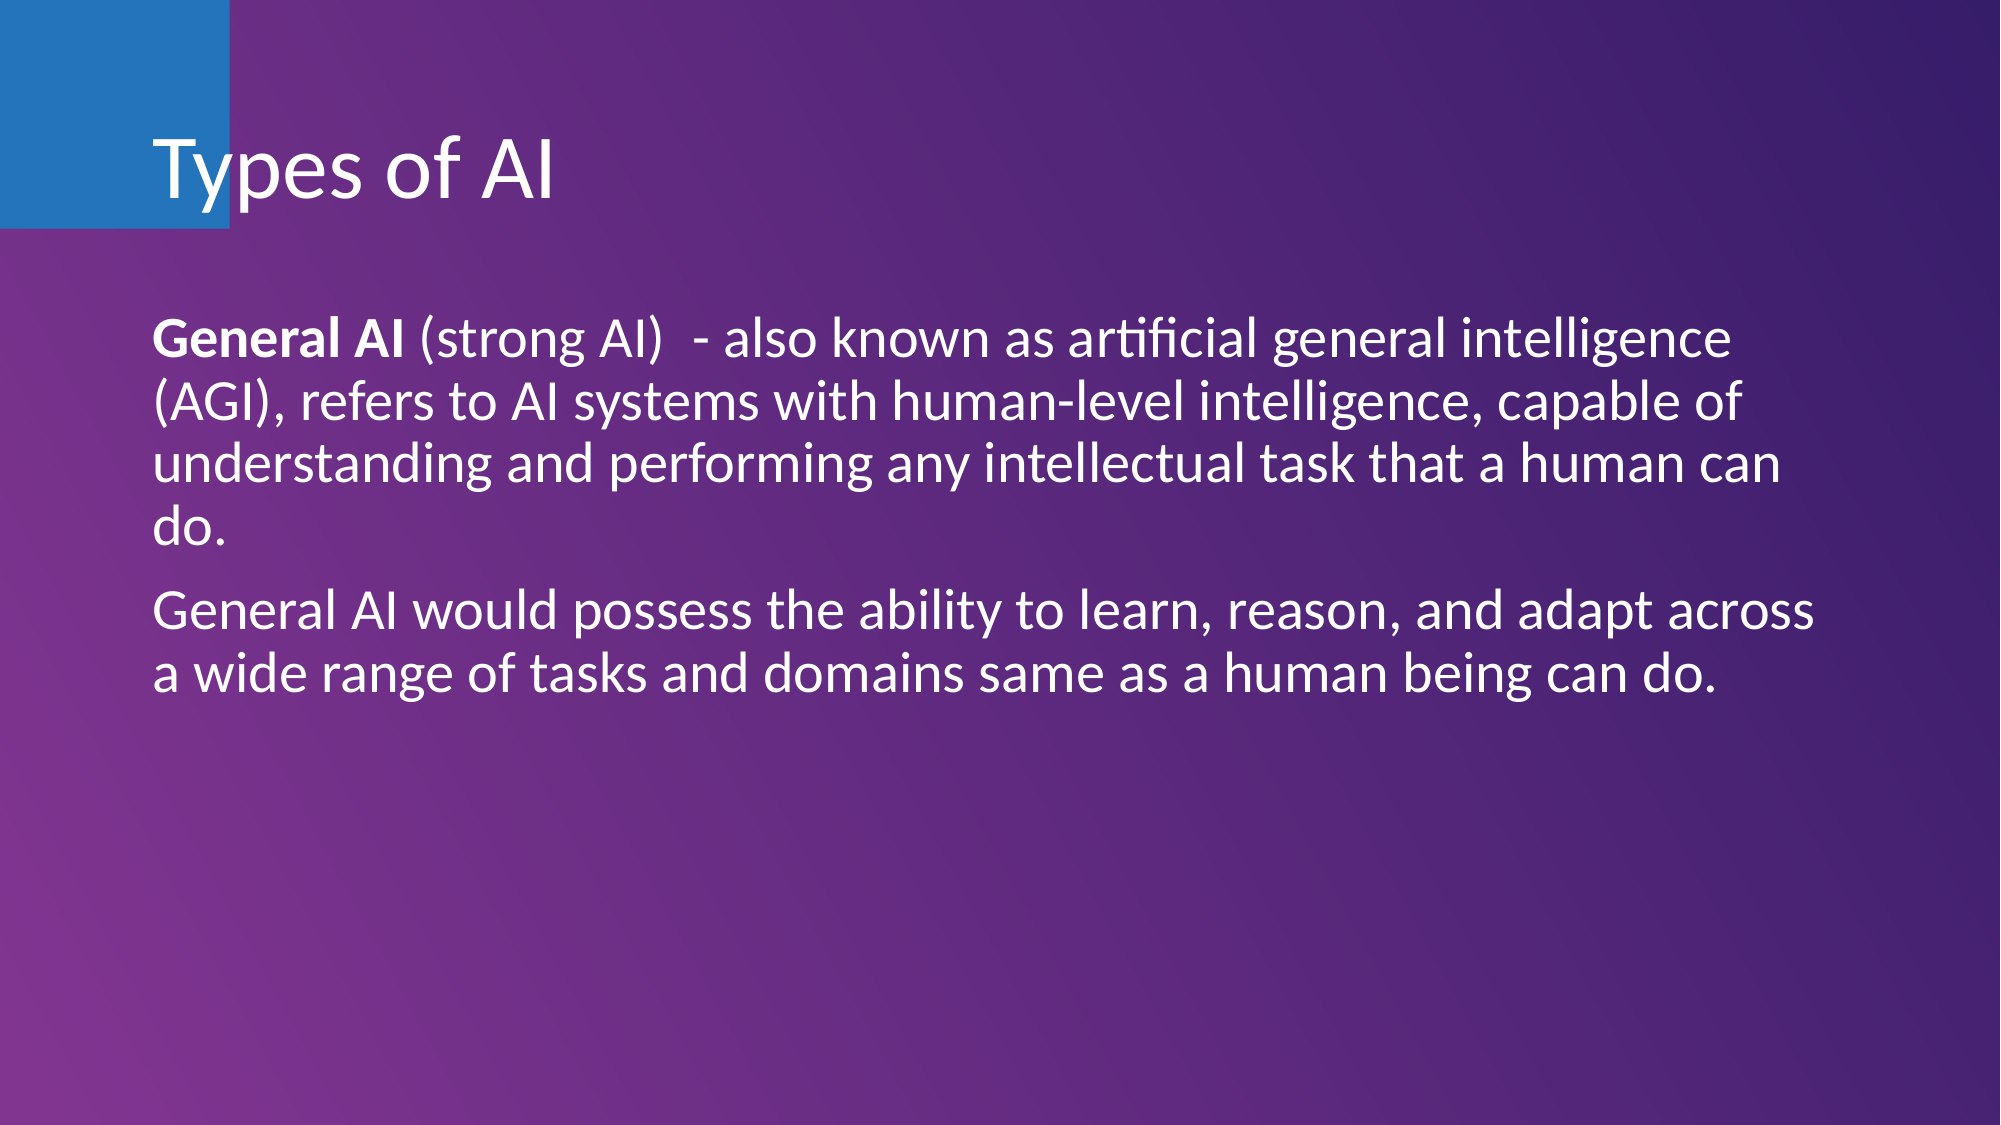

# Types of AI
General AI (strong AI)  - also known as artificial general intelligence (AGI), refers to AI systems with human-level intelligence, capable of understanding and performing any intellectual task that a human can do.
General AI would possess the ability to learn, reason, and adapt across a wide range of tasks and domains same as a human being can do.